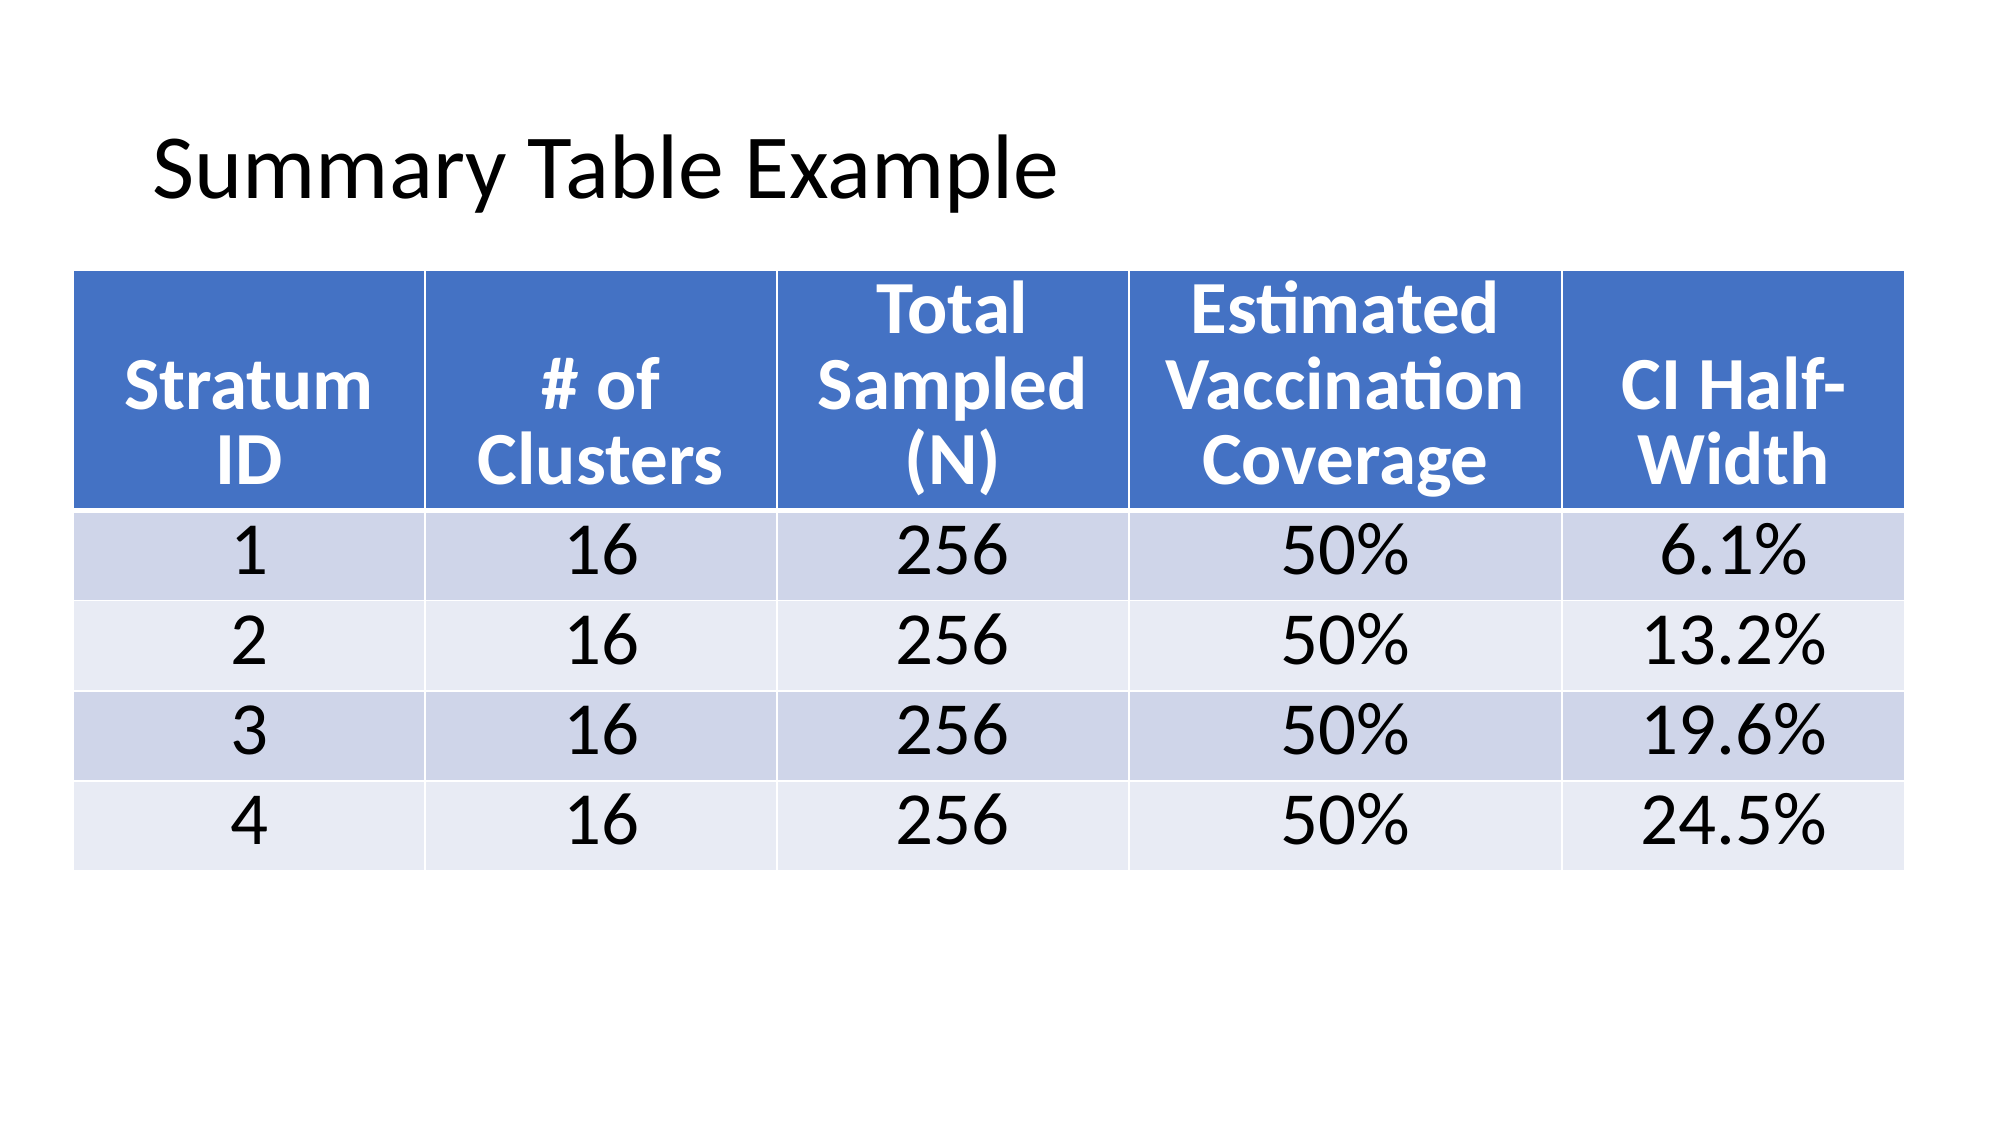

# Summary Table Example
| Stratum ID | # of Clusters | Total Sampled (N) | Estimated Vaccination Coverage | CI Half-Width |
| --- | --- | --- | --- | --- |
| 1 | 16 | 256 | 50% | 6.1% |
| 2 | 16 | 256 | 50% | 13.2% |
| 3 | 16 | 256 | 50% | 19.6% |
| 4 | 16 | 256 | 50% | 24.5% |